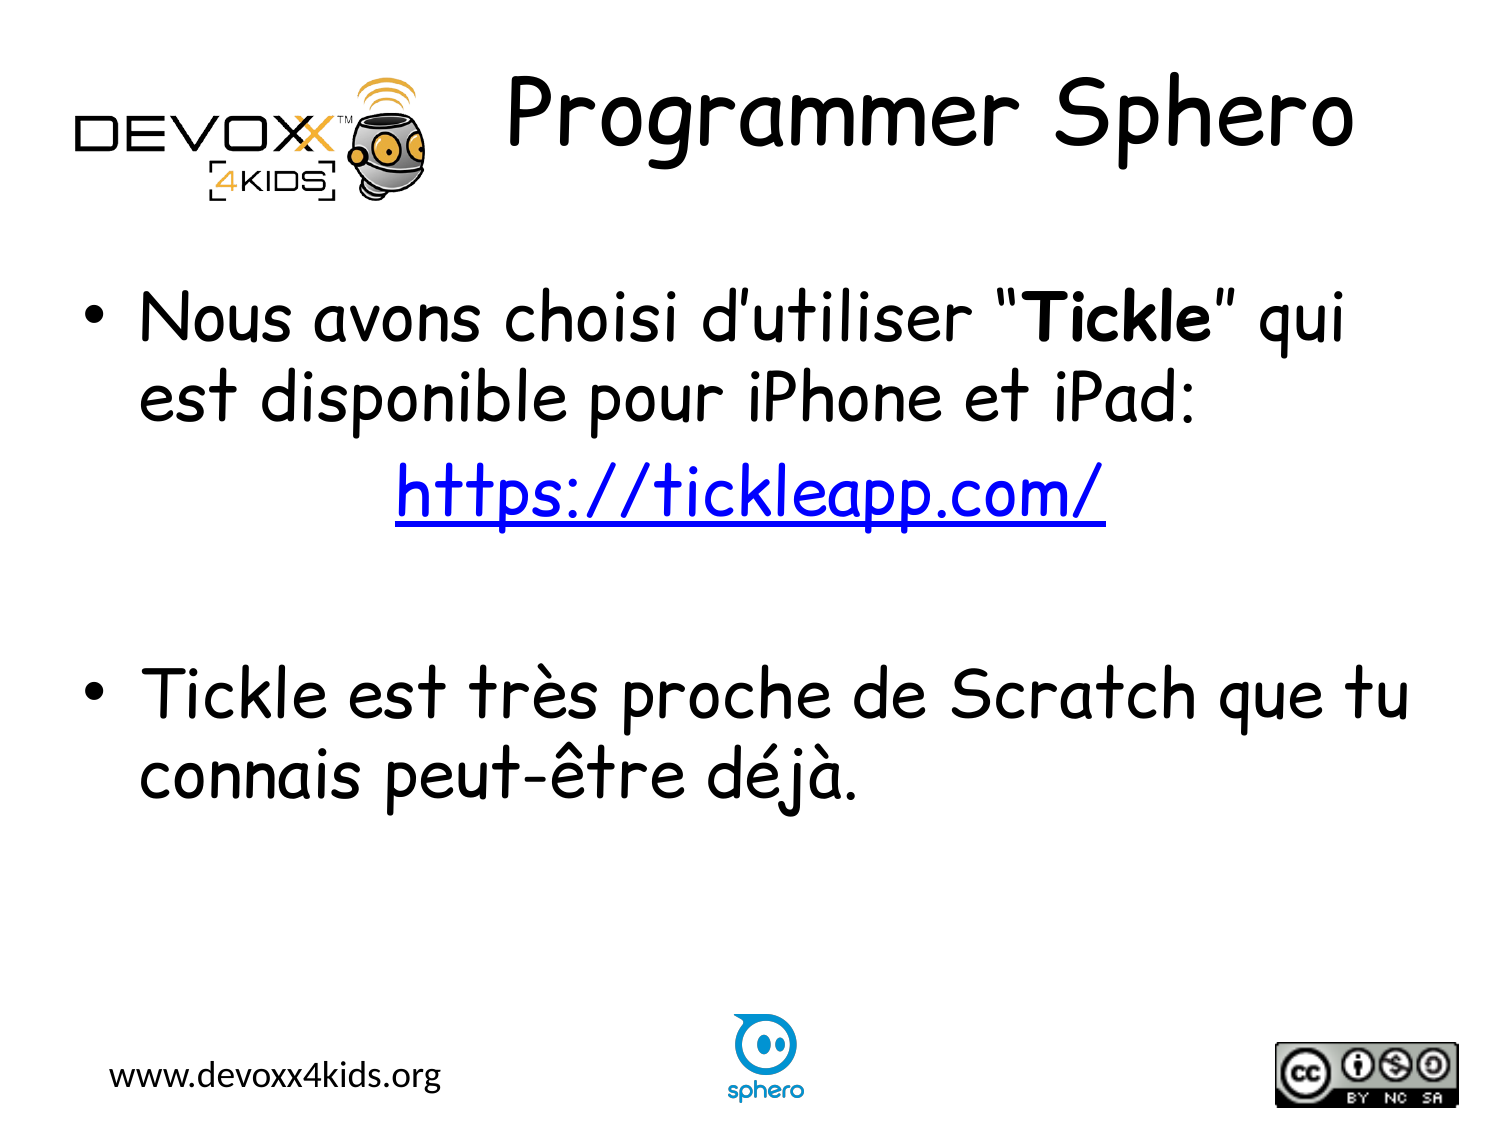

# Programmer Sphero
Nous avons choisi d’utiliser “Tickle” qui est disponible pour iPhone et iPad:
https://tickleapp.com/

Tickle est très proche de Scratch que tu connais peut-être déjà.
16